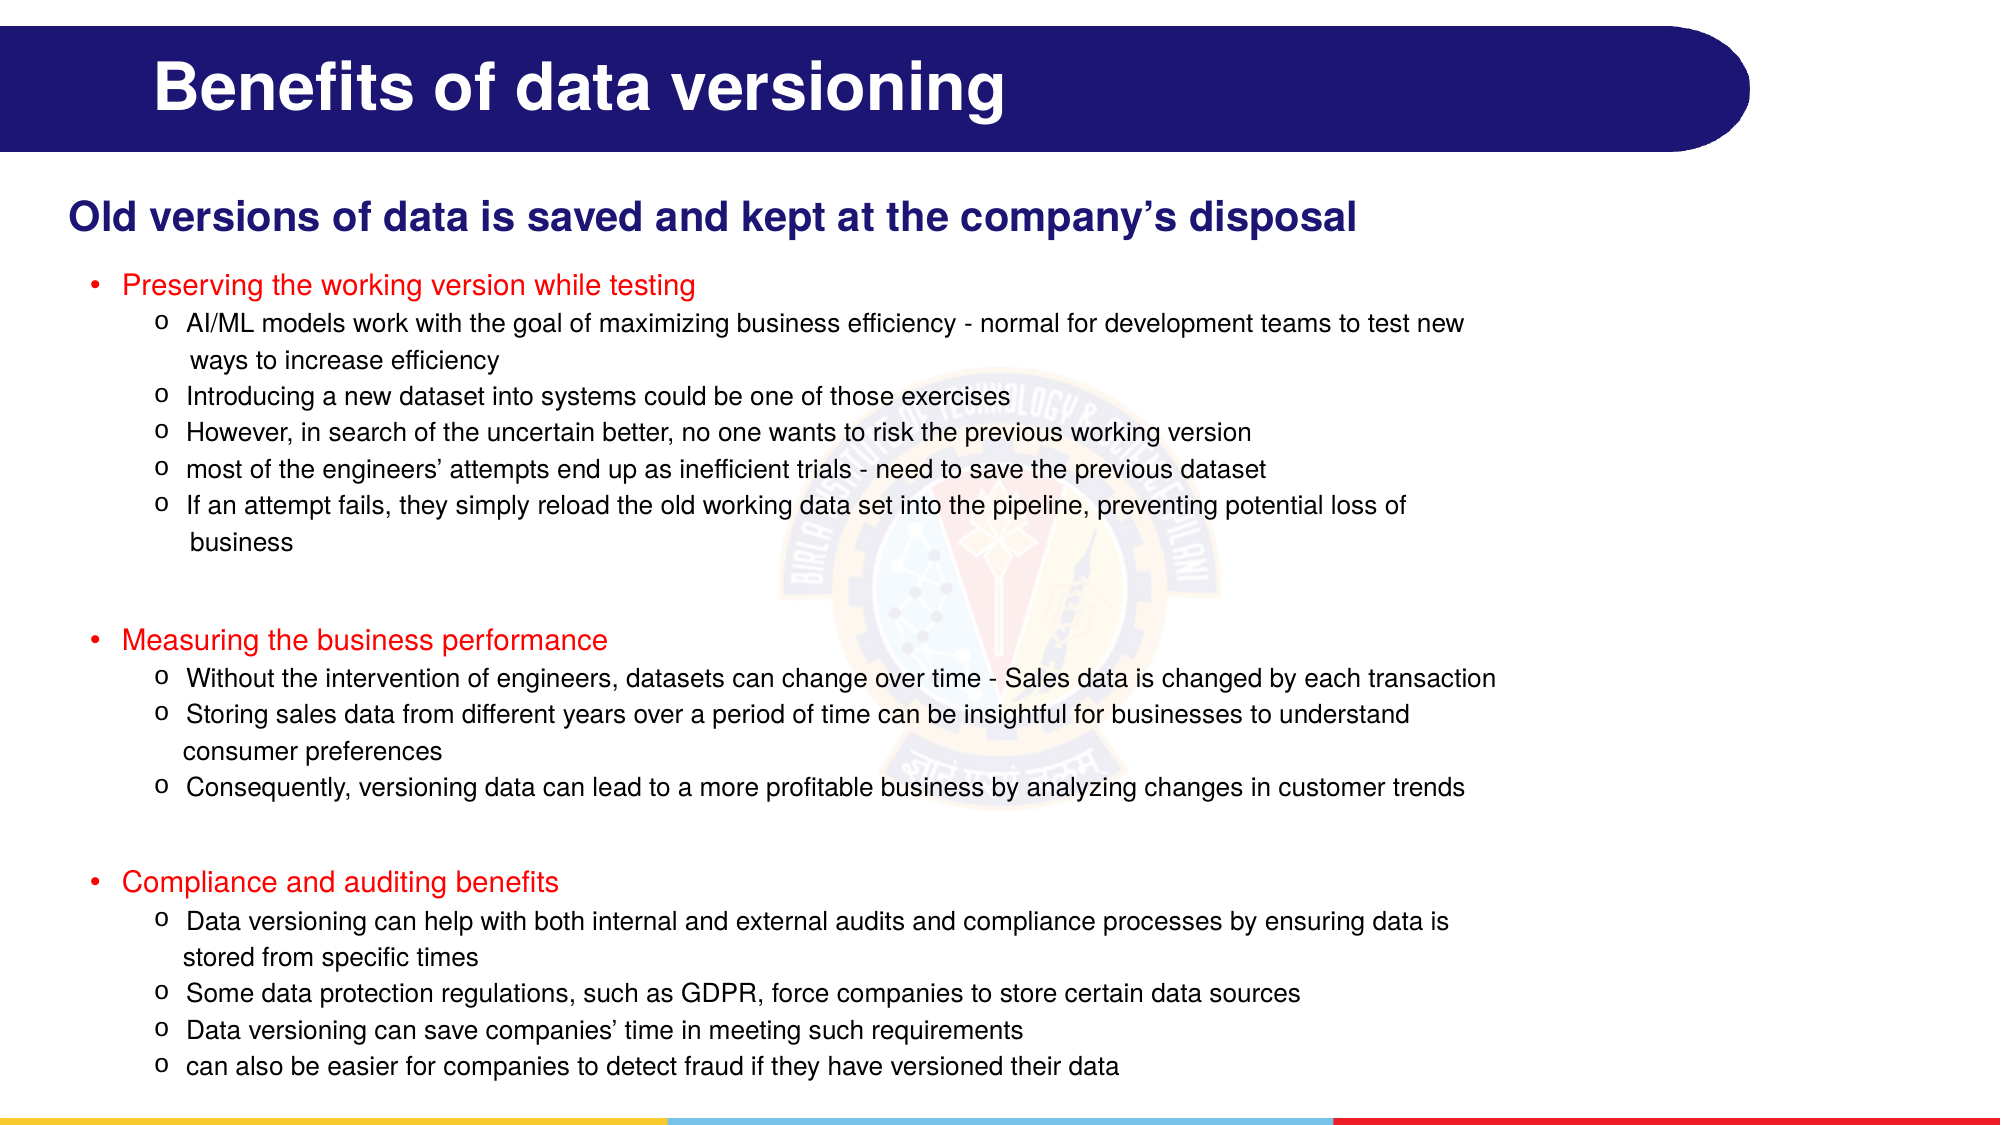

# Benefits of data versioning
Old versions of data is saved and kept at the company’s disposal
Preserving the working version while testing
AI/ML models work with the goal of maximizing business efficiency - normal for development teams to test new
     ways to increase efficiency
Introducing a new dataset into systems could be one of those exercises
However, in search of the uncertain better, no one wants to risk the previous working version
most of the engineers’ attempts end up as inefficient trials - need to save the previous dataset
If an attempt fails, they simply reload the old working data set into the pipeline, preventing potential loss of
     business

Measuring the business performance
Without the intervention of engineers, datasets can change over time - Sales data is changed by each transaction
Storing sales data from different years over a period of time can be insightful for businesses to understand
    consumer preferences
Consequently, versioning data can lead to a more profitable business by analyzing changes in customer trends

Compliance and auditing benefits
Data versioning can help with both internal and external audits and compliance processes by ensuring data is
    stored from specific times
Some data protection regulations, such as GDPR, force companies to store certain data sources
Data versioning can save companies’ time in meeting such requirements
can also be easier for companies to detect fraud if they have versioned their data